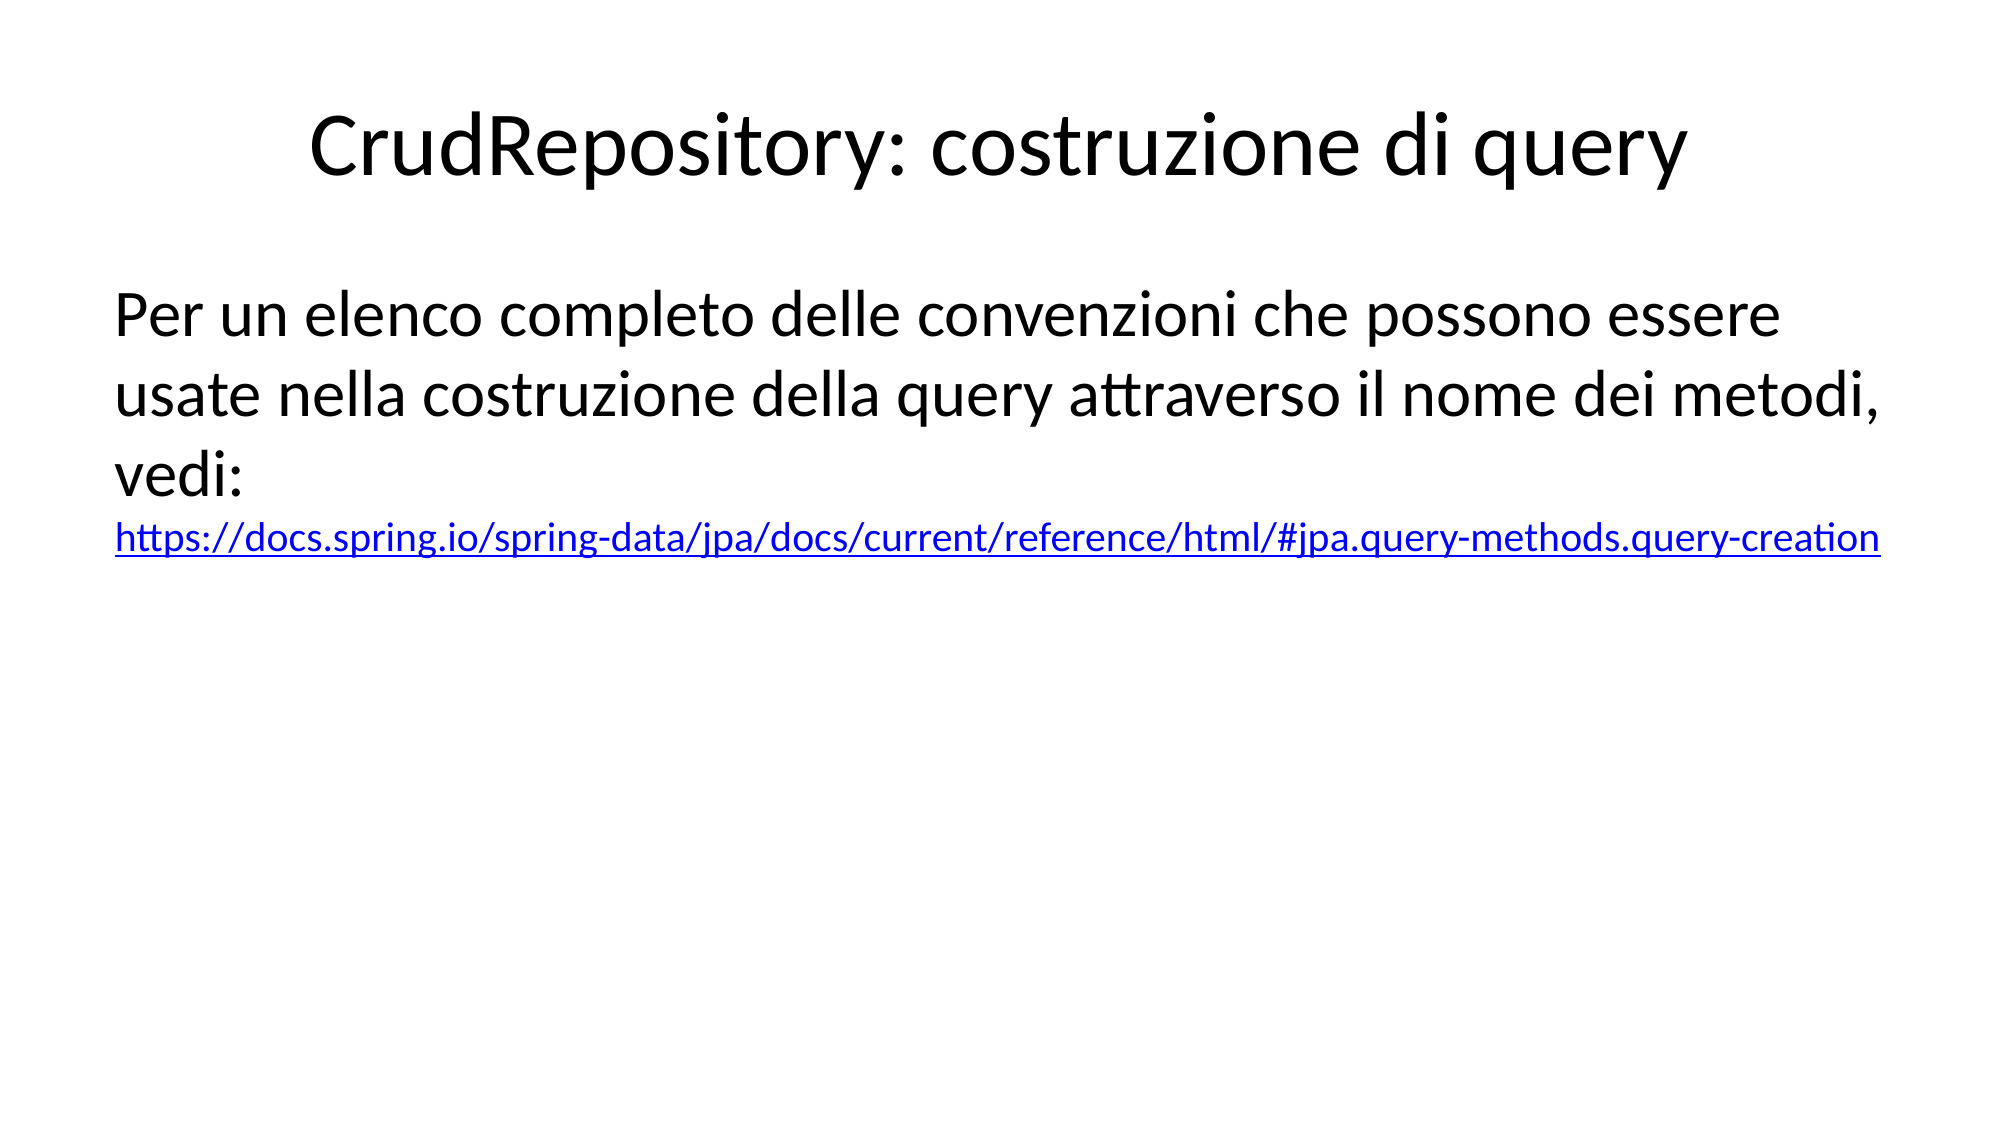

# CrudRepository: costruzione di query
Per un elenco completo delle convenzioni che possono essere usate nella costruzione della query attraverso il nome dei metodi, vedi:
https://docs.spring.io/spring-data/jpa/docs/current/reference/html/#jpa.query-methods.query-creation